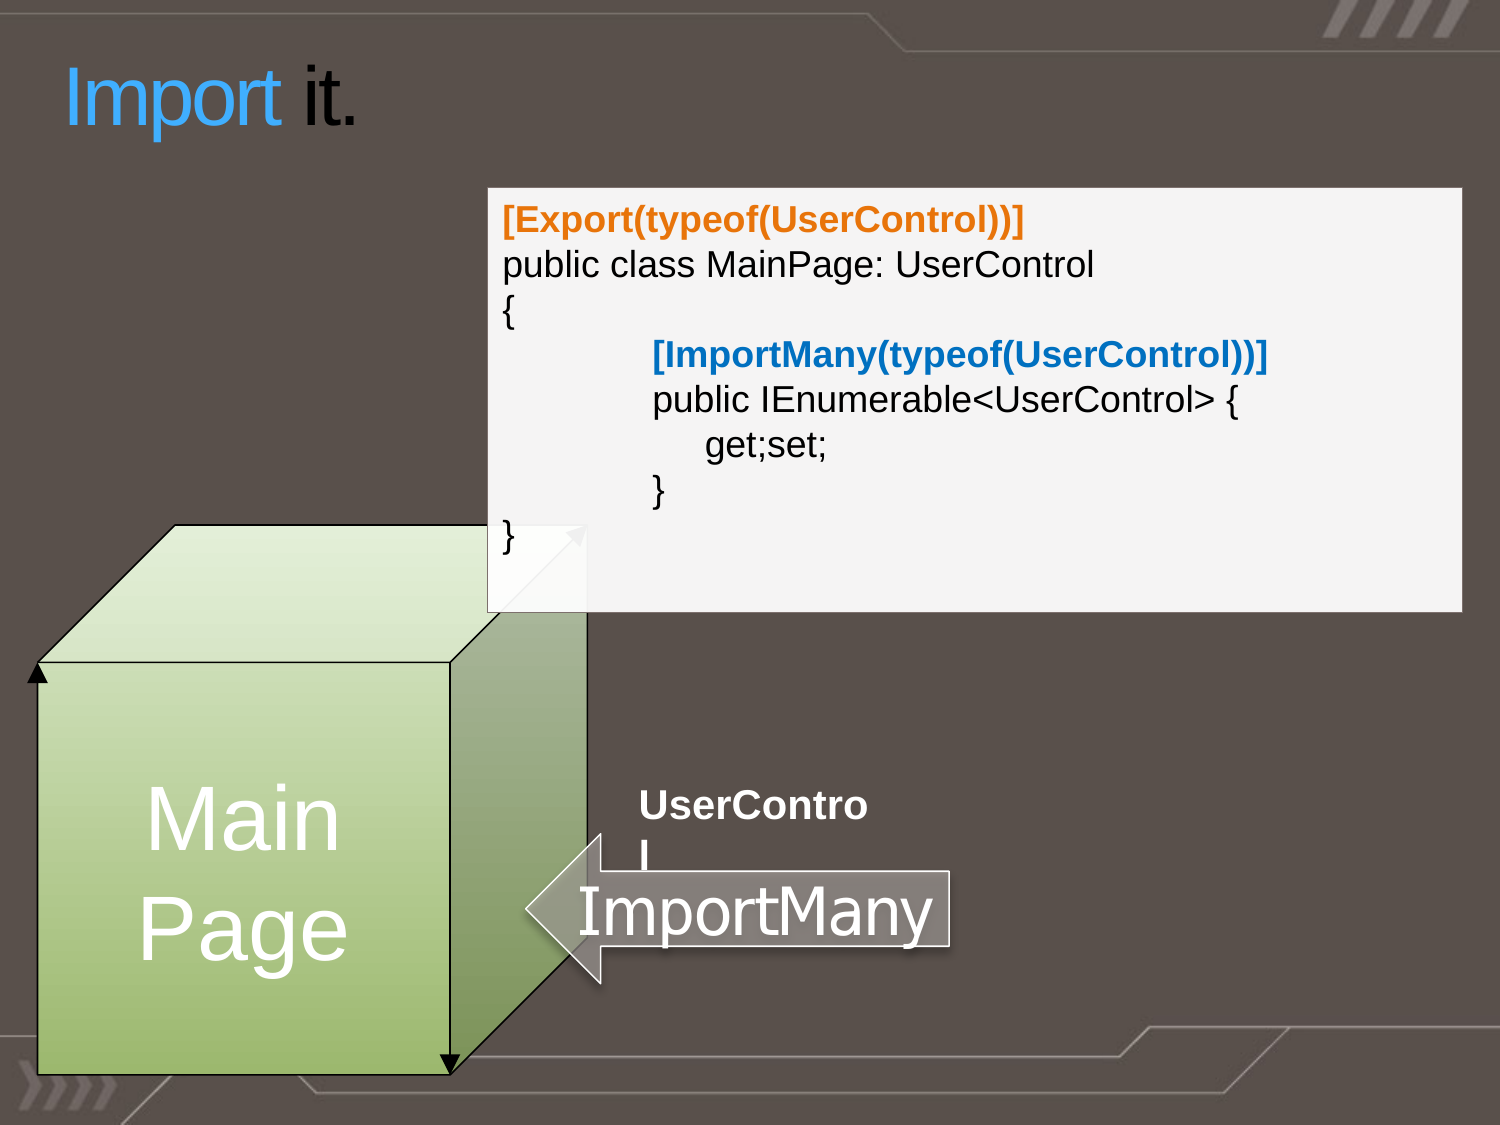

# Import it.
[Export(typeof(UserControl))]
public class MainPage: UserControl
{
	[ImportMany(typeof(UserControl))]
	public IEnumerable<UserControl> {
	     get;set;
	}
}
Main
Page
UserControl
ImportMany